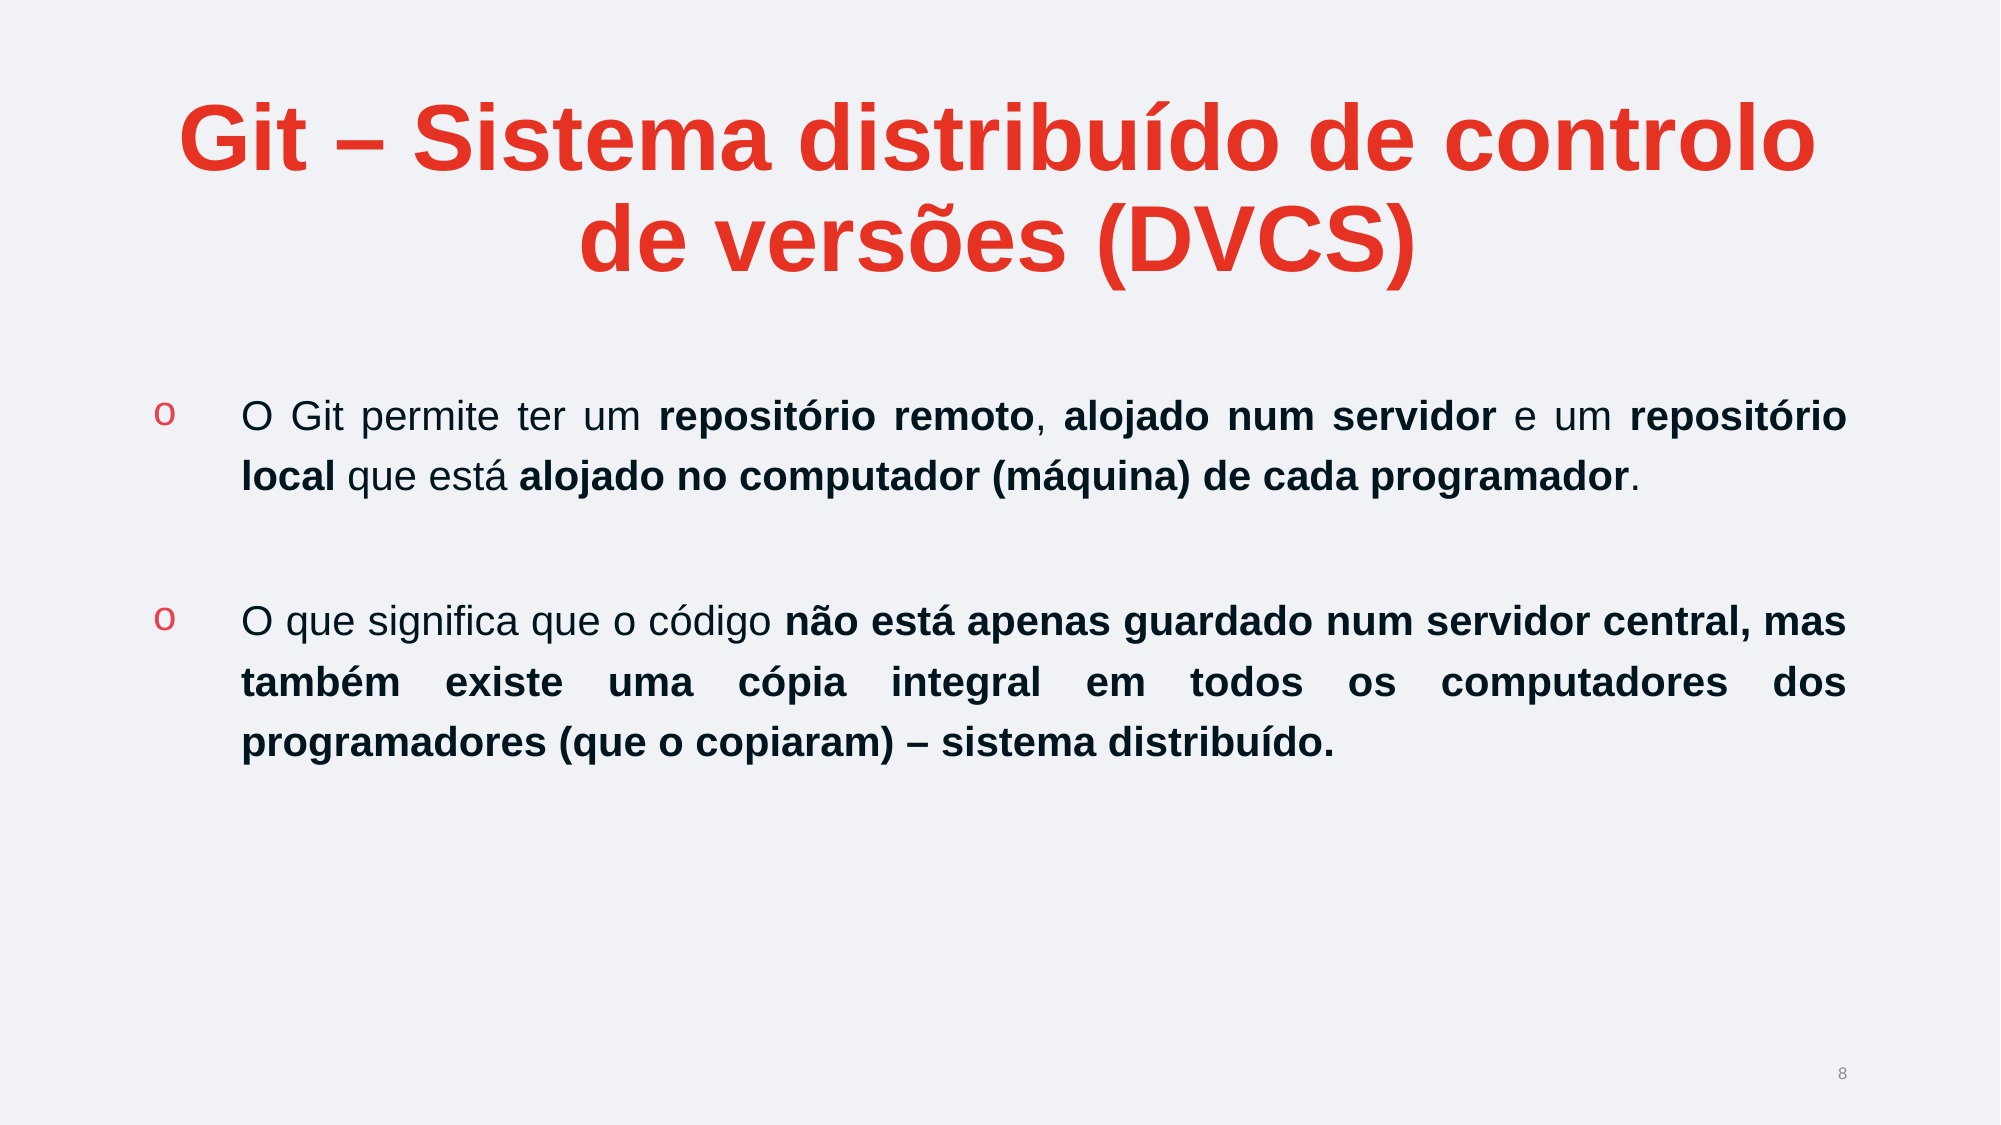

# Git – Sistema distribuído de controlo de versões (DVCS)
O Git permite ter um repositório remoto, alojado num servidor e um repositório local que está alojado no computador (máquina) de cada programador.

O que significa que o código não está apenas guardado num servidor central, mas também existe uma cópia integral em todos os computadores dos programadores (que o copiaram) – sistema distribuído.
8